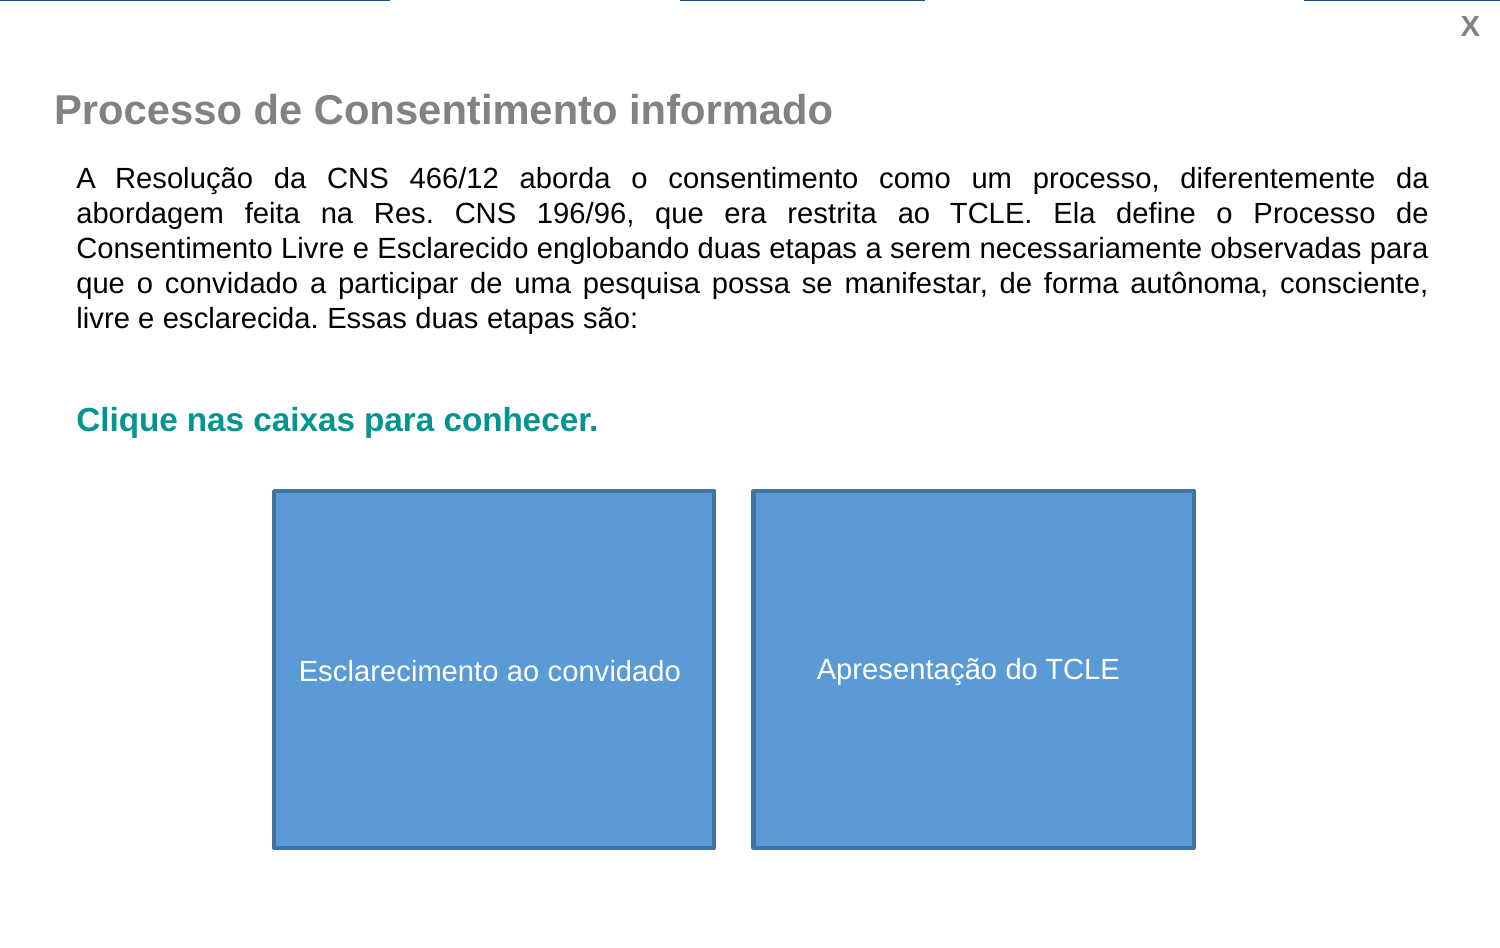

X
Interação: Hotspost image
Colunas: 1
Tela: 4.2

Processo de Consentimento informado

A Resolução da CNS 466/12 aborda o consentimento como um processo, diferentemente da abordagem feita na Res. CNS 196/96, que era restrita ao TCLE. Ela define o Processo de Consentimento Livre e Esclarecido englobando duas etapas a serem necessariamente observadas para que o convidado a participar de uma pesquisa possa se manifestar, de forma autônoma, consciente, livre e esclarecida. Essas duas etapas são:
Clique nas caixas para conhecer.

Esclarecimento ao convidado
Apresentação do TCLE